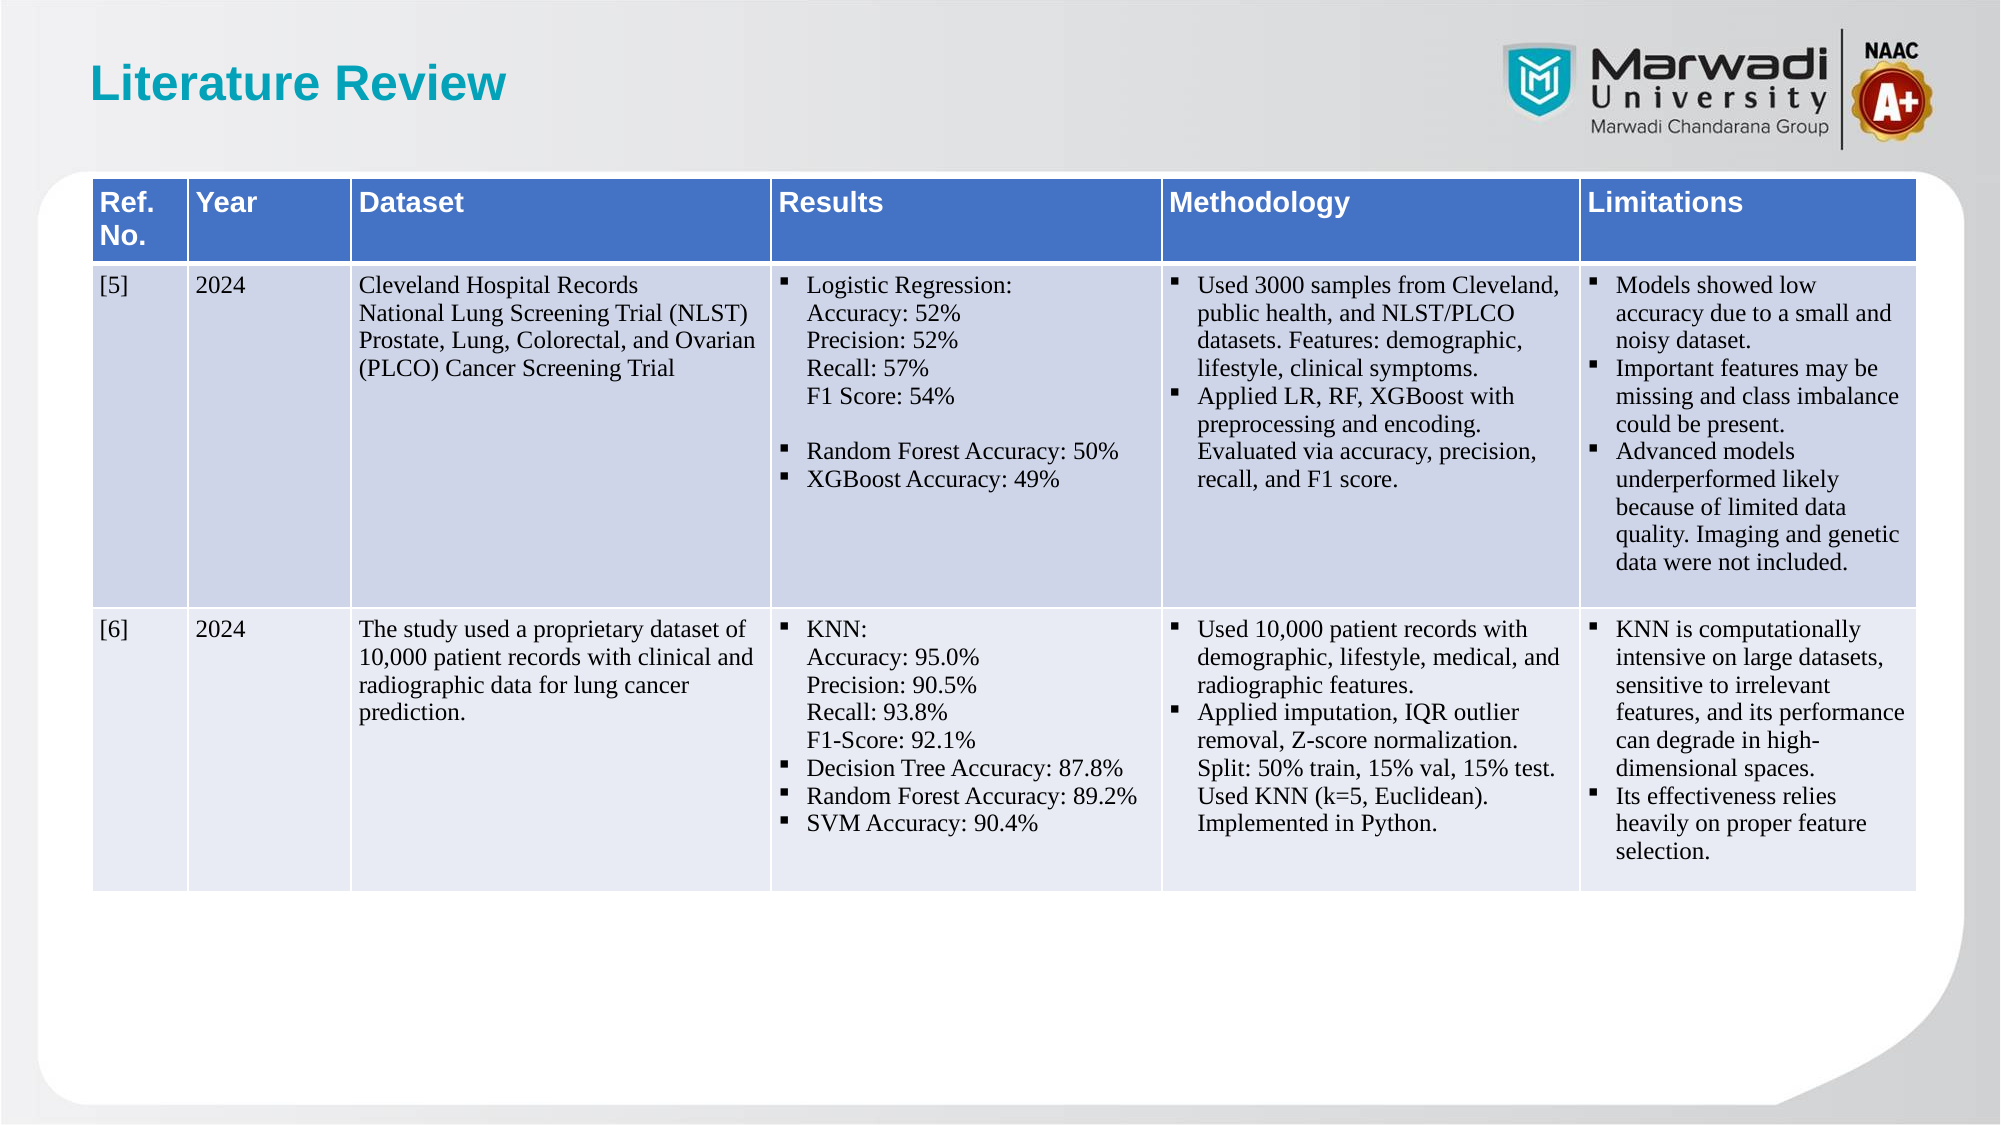

# Literature Review
| Ref. No. | Year | Dataset | Results | Methodology | Limitations |
| --- | --- | --- | --- | --- | --- |
| [5] | 2024 | Cleveland Hospital Records National Lung Screening Trial (NLST) Prostate, Lung, Colorectal, and Ovarian (PLCO) Cancer Screening Trial | Logistic Regression: Accuracy: 52% Precision: 52% Recall: 57% F1 Score: 54% Random Forest Accuracy: 50% XGBoost Accuracy: 49% | Used 3000 samples from Cleveland, public health, and NLST/PLCO datasets. Features: demographic, lifestyle, clinical symptoms. Applied LR, RF, XGBoost with preprocessing and encoding. Evaluated via accuracy, precision, recall, and F1 score. | Models showed low accuracy due to a small and noisy dataset. Important features may be missing and class imbalance could be present. Advanced models underperformed likely because of limited data quality. Imaging and genetic data were not included. |
| [6] | 2024 | The study used a proprietary dataset of 10,000 patient records with clinical and radiographic data for lung cancer prediction. | KNN: Accuracy: 95.0% Precision: 90.5% Recall: 93.8% F1-Score: 92.1% Decision Tree Accuracy: 87.8% Random Forest Accuracy: 89.2% SVM Accuracy: 90.4% | Used 10,000 patient records with demographic, lifestyle, medical, and radiographic features. Applied imputation, IQR outlier removal, Z-score normalization. Split: 50% train, 15% val, 15% test. Used KNN (k=5, Euclidean). Implemented in Python. | KNN is computationally intensive on large datasets, sensitive to irrelevant features, and its performance can degrade in high-dimensional spaces. Its effectiveness relies heavily on proper feature selection. |